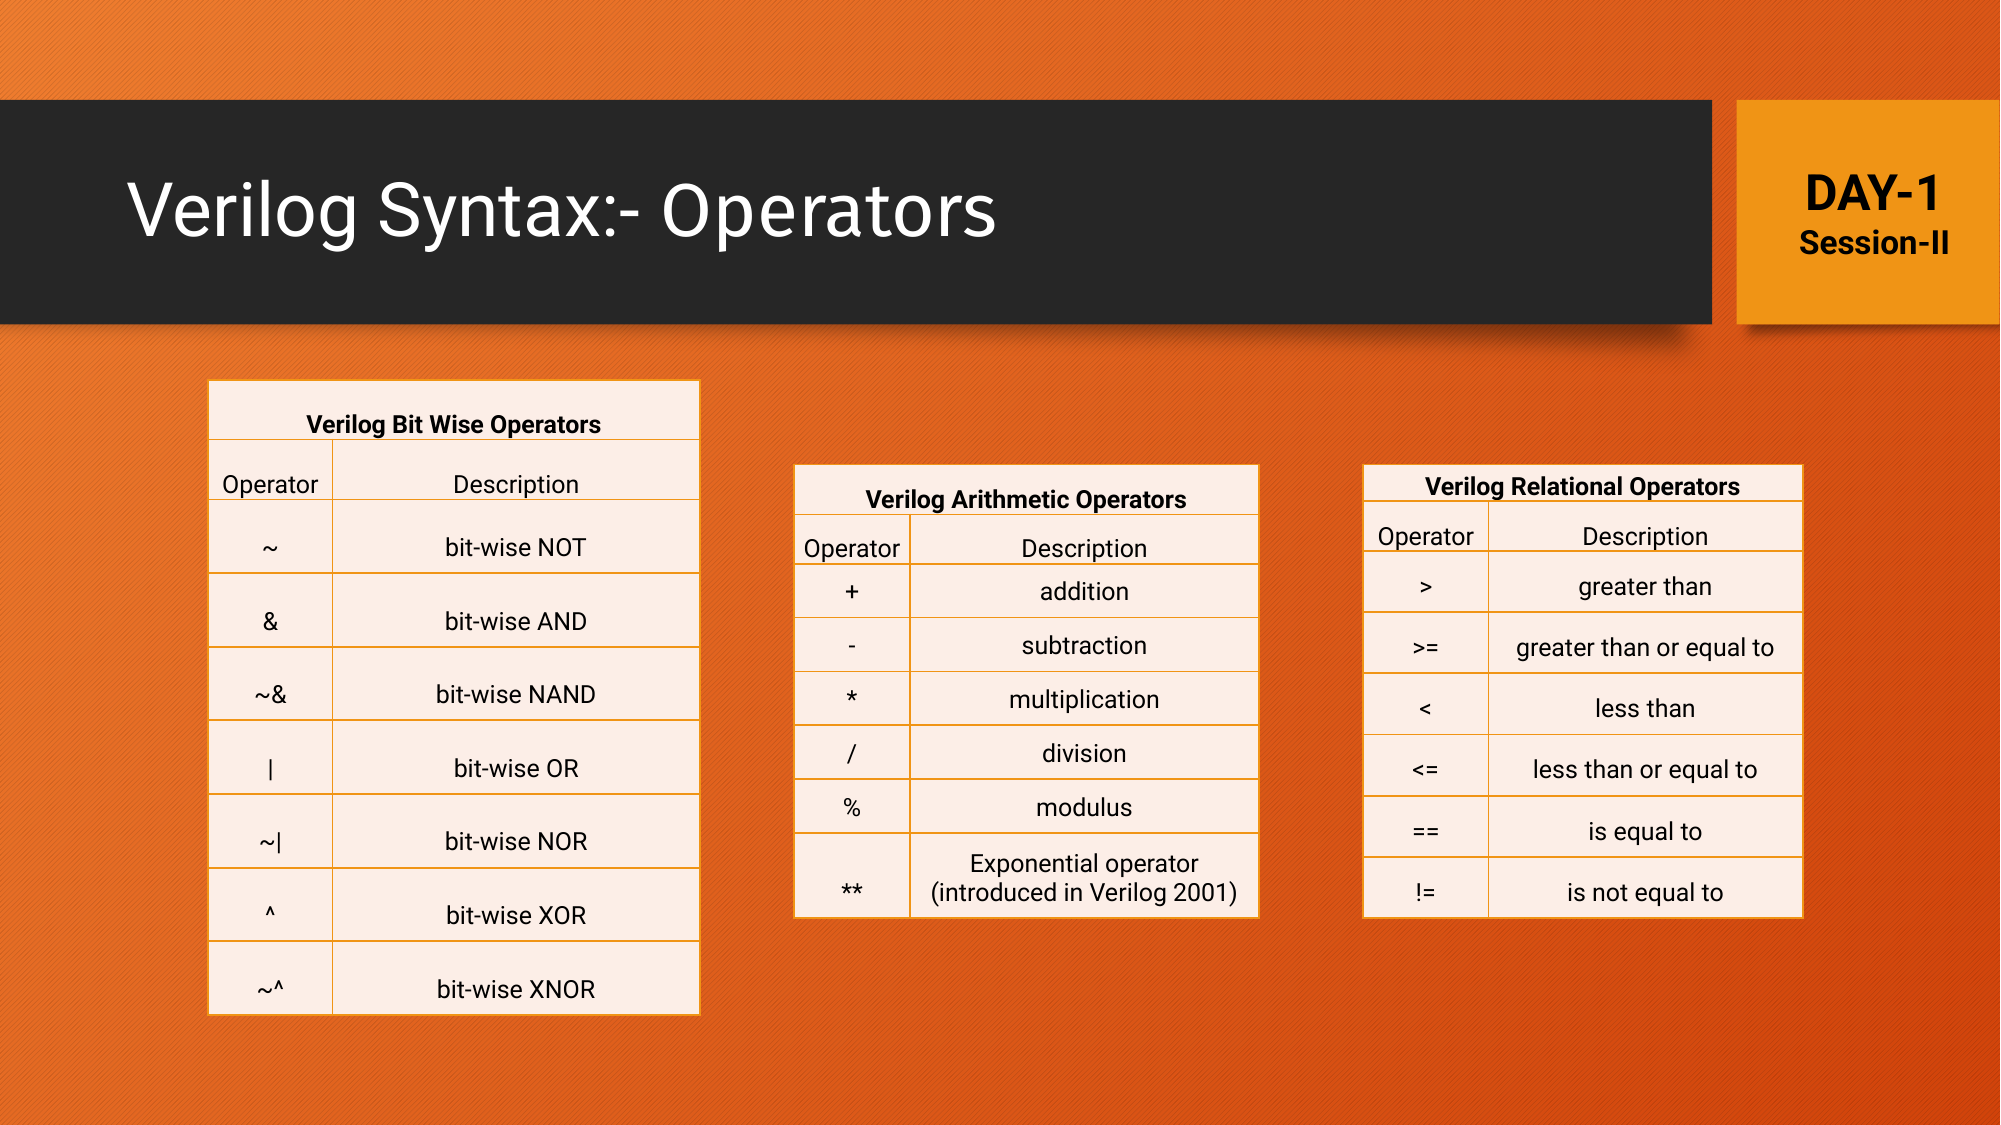

# Verilog Syntax:- Operators
DAY-1
Session-II
| Verilog Bit Wise Operators |  |
| --- | --- |
| Operator | Description |
| ~ | bit-wise NOT |
| & | bit-wise AND |
| ~& | bit-wise NAND |
| | | bit-wise OR |
| ~| | bit-wise NOR |
| ^ | bit-wise XOR |
| ~^ | bit-wise XNOR |
| Verilog Arithmetic Operators |  |
| --- | --- |
| Operator | Description |
| + | addition |
| - | subtraction |
| \* | multiplication |
| / | division |
| % | modulus |
| \*\* | Exponential operator (introduced in Verilog 2001) |
| Verilog Relational Operators |  |
| --- | --- |
| Operator | Description |
| > | greater than |
| >= | greater than or equal to |
| < | less than |
| <= | less than or equal to |
| == | is equal to |
| != | is not equal to |